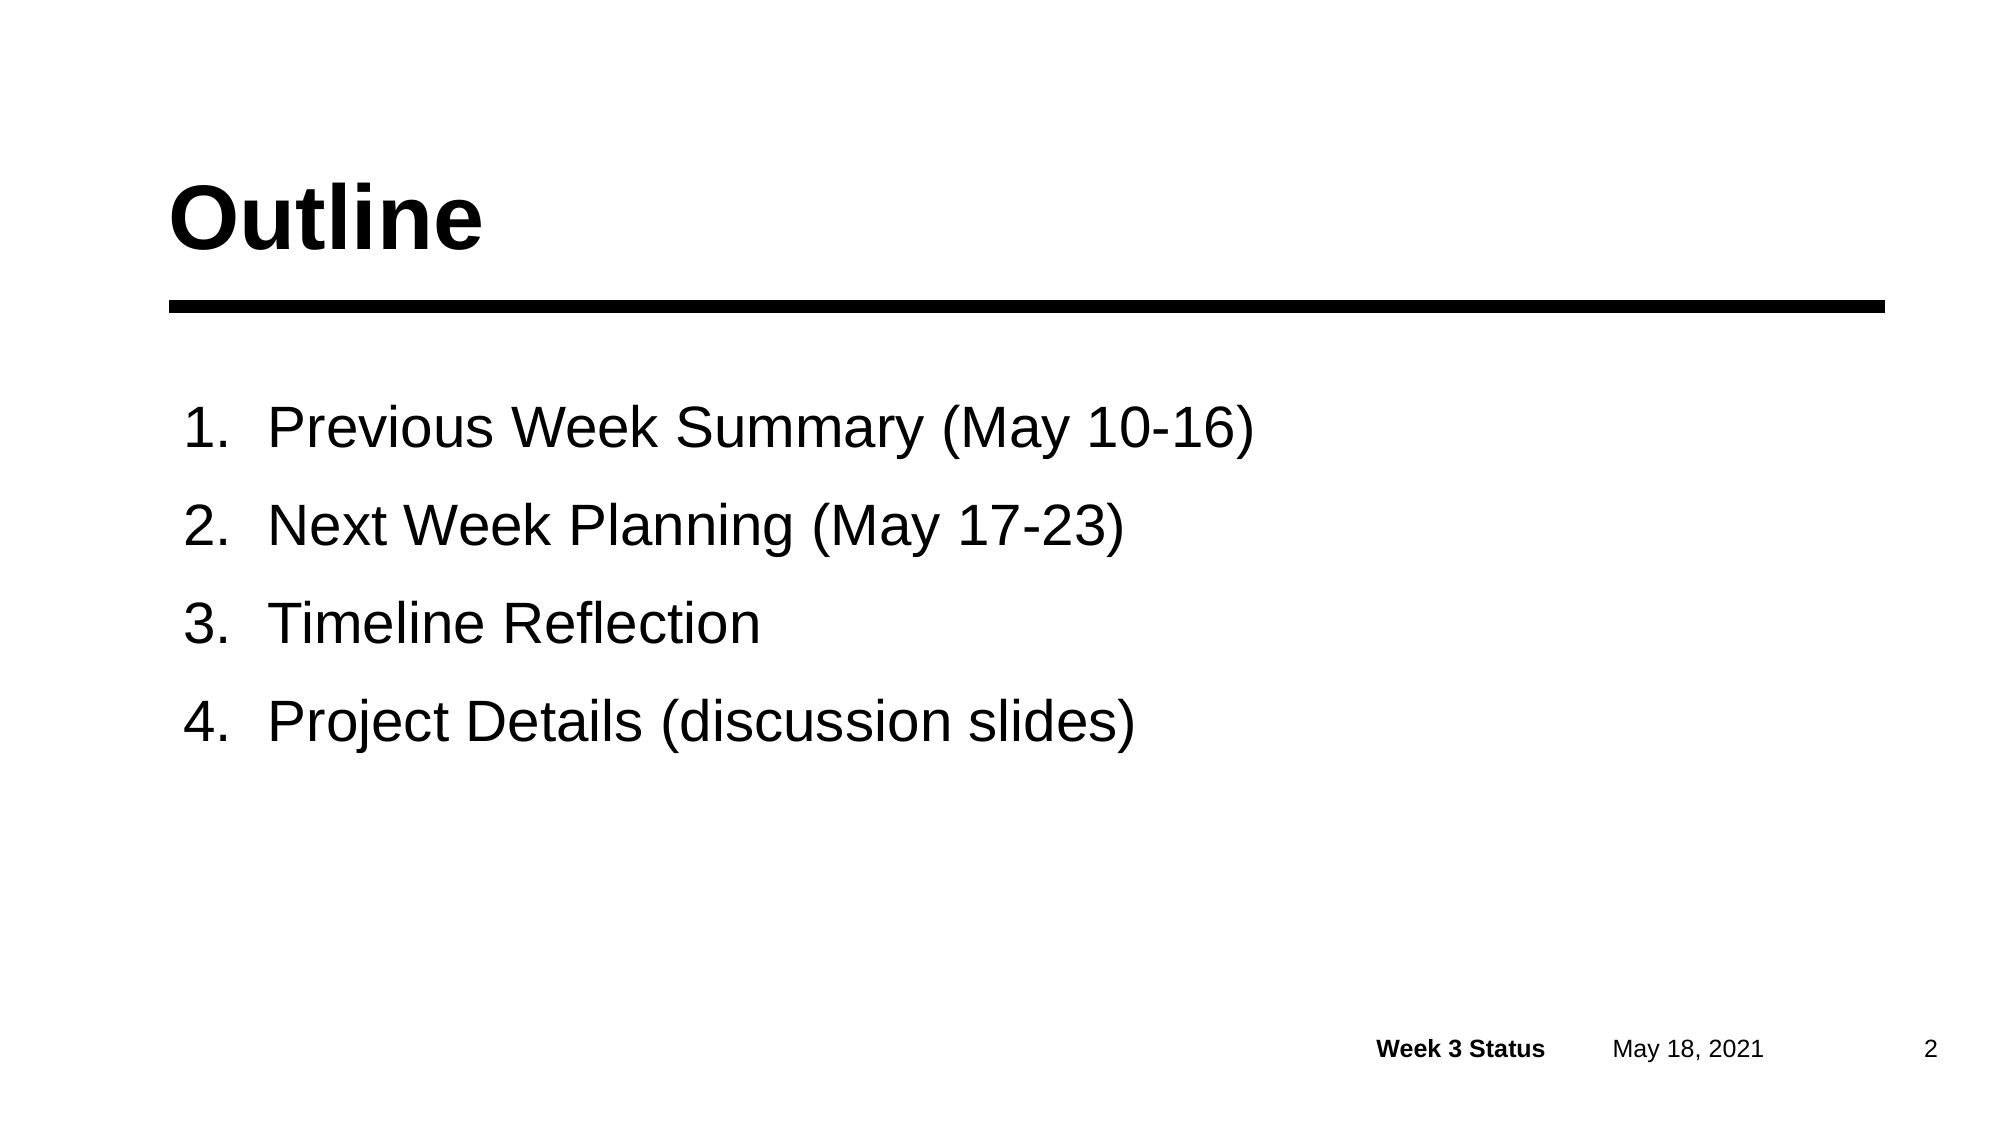

# Outline
Previous Week Summary (May 10-16)
Next Week Planning (May 17-23)
Timeline Reflection
Project Details (discussion slides)

May 18, 2021
2
Week 3 Status